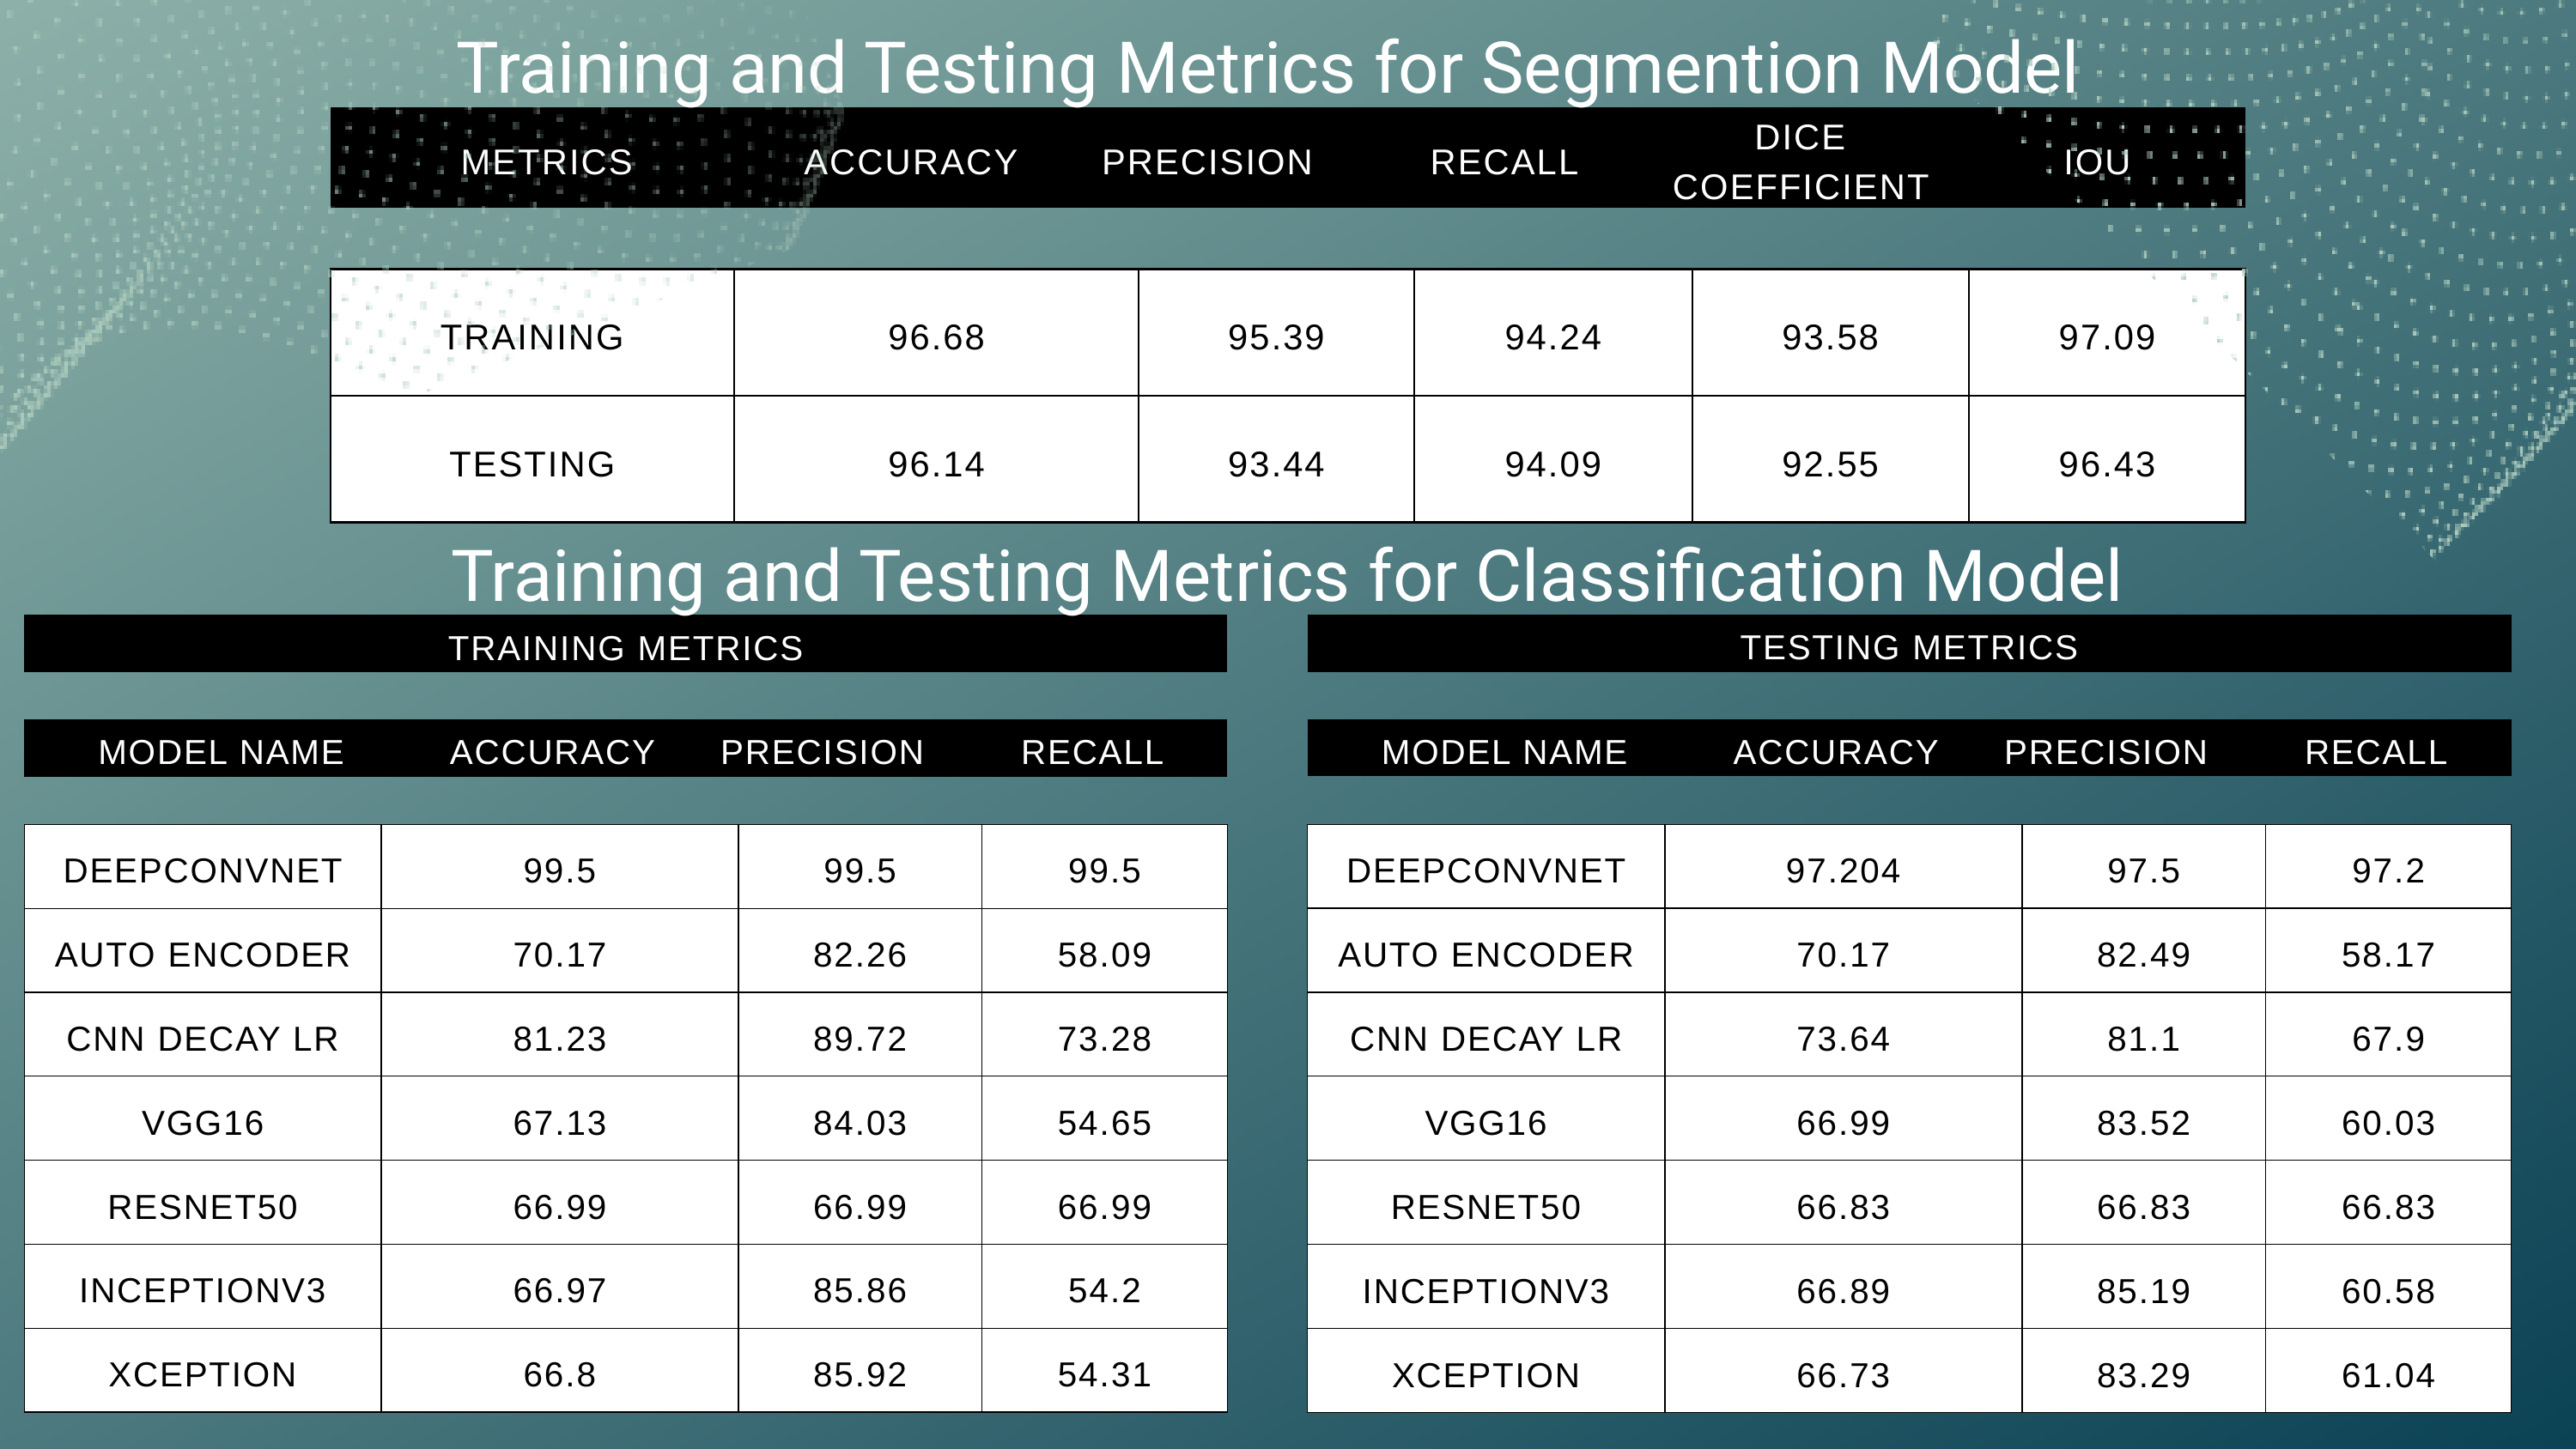

Training and Testing Metrics for Segmention Model
| METRICS | ACCURACY | PRECISION | RECALL | DICE COEFFICIENT | IOU |
| --- | --- | --- | --- | --- | --- |
| TRAINING | 96.68 | 95.39 | 94.24 | 93.58 | 97.09 |
| --- | --- | --- | --- | --- | --- |
| TESTING | 96.14 | 93.44 | 94.09 | 92.55 | 96.43 |
Training and Testing Metrics for Classification Model
| TESTING METRICS | TESTING METRICS | TESTING METRICS | TESTING METRICS |
| --- | --- | --- | --- |
| TRAINING METRICS |
| --- |
| MODEL NAME | ACCURACY | PRECISION | RECALL |
| --- | --- | --- | --- |
| MODEL NAME | ACCURACY | PRECISION | RECALL |
| --- | --- | --- | --- |
| DEEPCONVNET | 97.204 | 97.5 | 97.2 |
| --- | --- | --- | --- |
| AUTO ENCODER | 70.17 | 82.49 | 58.17 |
| CNN DECAY LR | 73.64 | 81.1 | 67.9 |
| VGG16 | 66.99 | 83.52 | 60.03 |
| RESNET50 | 66.83 | 66.83 | 66.83 |
| INCEPTIONV3 | 66.89 | 85.19 | 60.58 |
| XCEPTION | 66.73 | 83.29 | 61.04 |
| DEEPCONVNET | 99.5 | 99.5 | 99.5 |
| --- | --- | --- | --- |
| AUTO ENCODER | 70.17 | 82.26 | 58.09 |
| CNN DECAY LR | 81.23 | 89.72 | 73.28 |
| VGG16 | 67.13 | 84.03 | 54.65 |
| RESNET50 | 66.99 | 66.99 | 66.99 |
| INCEPTIONV3 | 66.97 | 85.86 | 54.2 |
| XCEPTION | 66.8 | 85.92 | 54.31 |